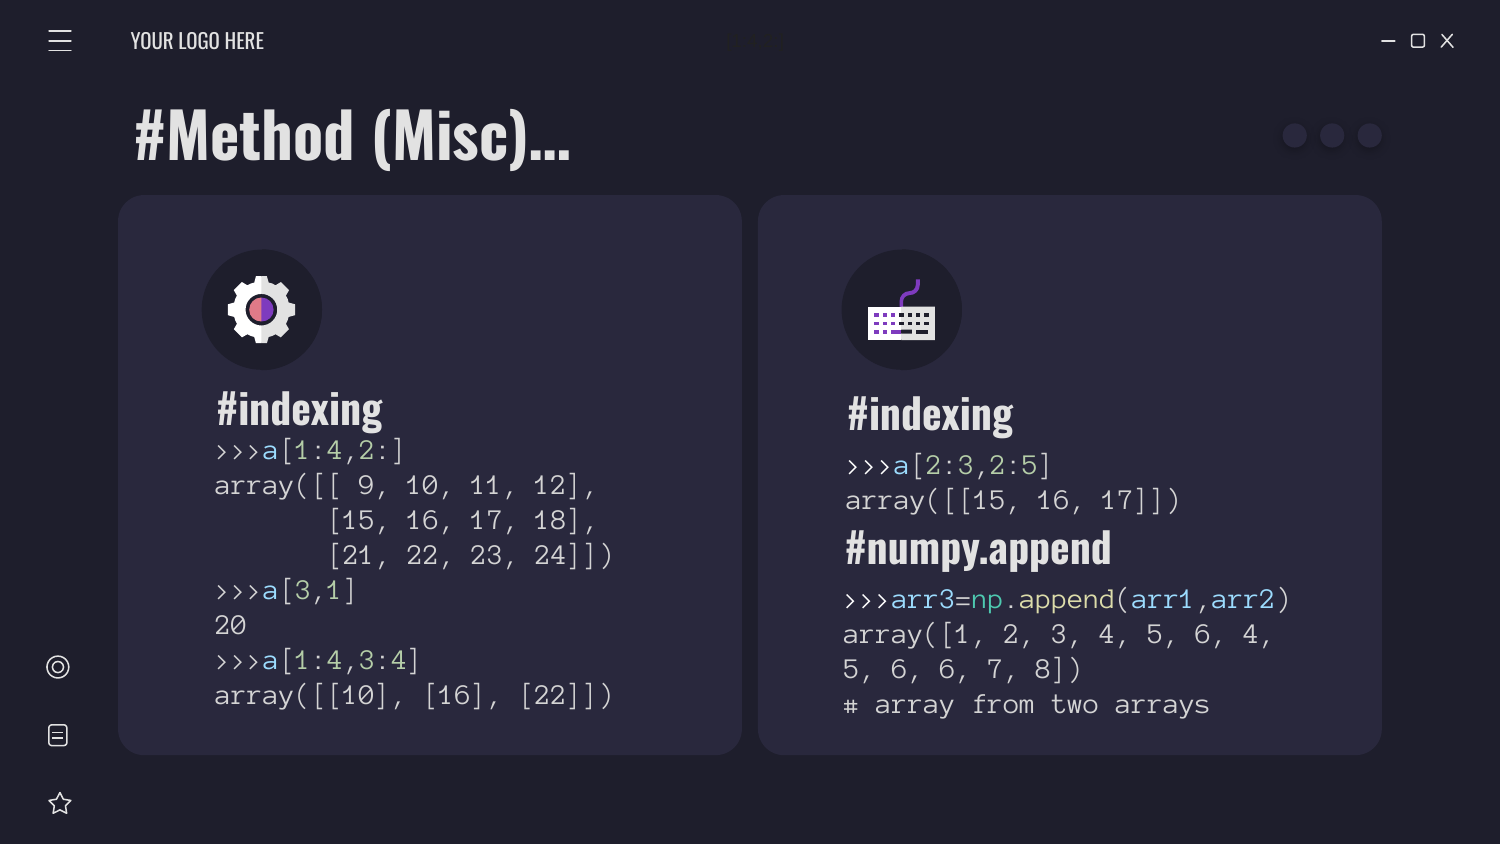

a[1:4,2:]
YOUR LOGO HERE

# #Method (Misc)…

#indexing
#indexing
>>>a[1:4,2:]
array([[ 9, 10, 11, 12],
       [15, 16, 17, 18],
       [21, 22, 23, 24]])
>>>a[3,1]
20
>>>a[1:4,3:4]
array([[10], [16], [22]])
>>>a[2:3,2:5]
array([[15, 16, 17]])
#numpy.append
>>>arr3=np.append(arr1,arr2)
array([1, 2, 3, 4, 5, 6, 4, 5, 6, 6, 7, 8])
# array from two arrays